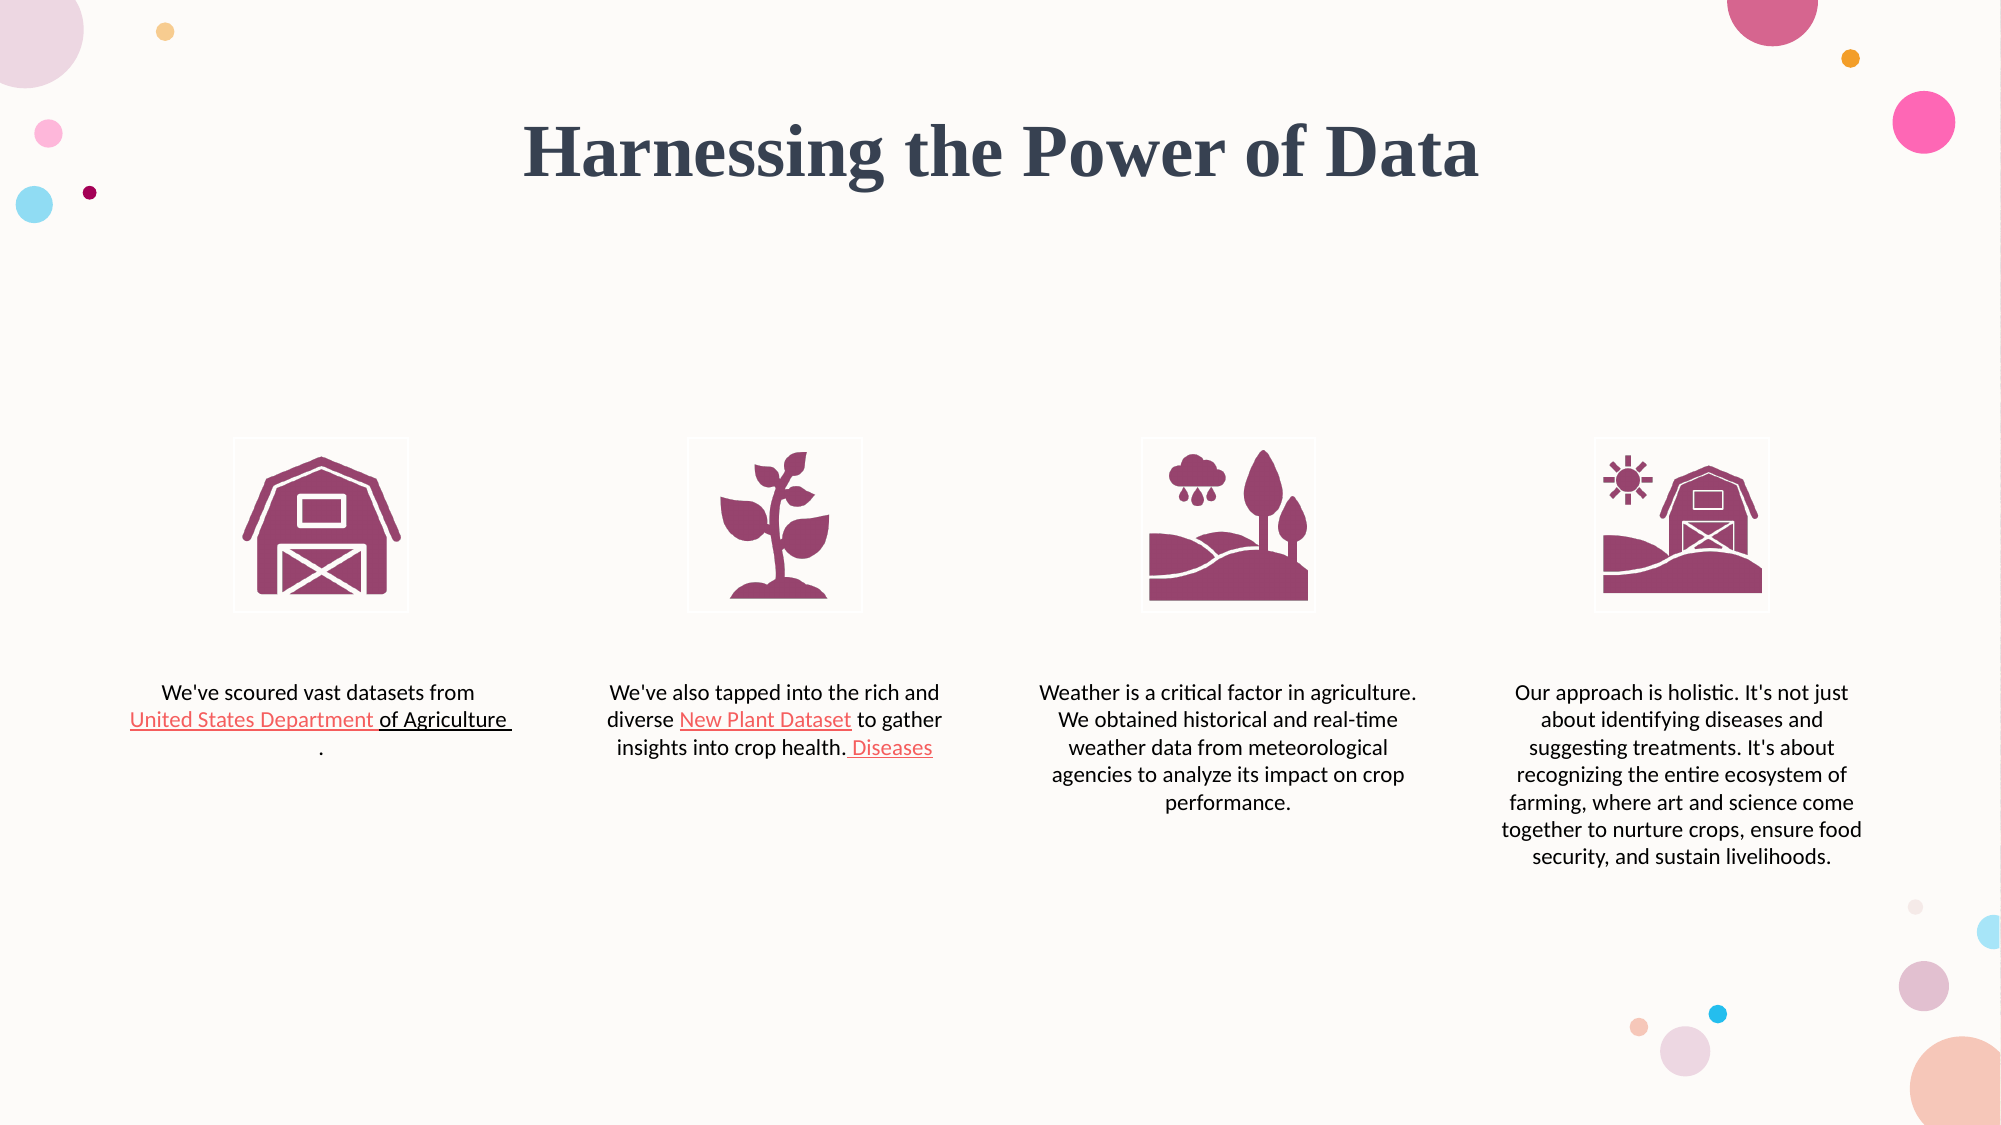

# Harnessing the Power of Data
We've scoured vast datasets from United States Department of Agriculture .
We've also tapped into the rich and diverse New Plant Dataset to gather insights into crop health. Diseases
Weather is a critical factor in agriculture. We obtained historical and real-time weather data from meteorological agencies to analyze its impact on crop performance.
Our approach is holistic. It's not just about identifying diseases and suggesting treatments. It's about recognizing the entire ecosystem of farming, where art and science come together to nurture crops, ensure food security, and sustain livelihoods.